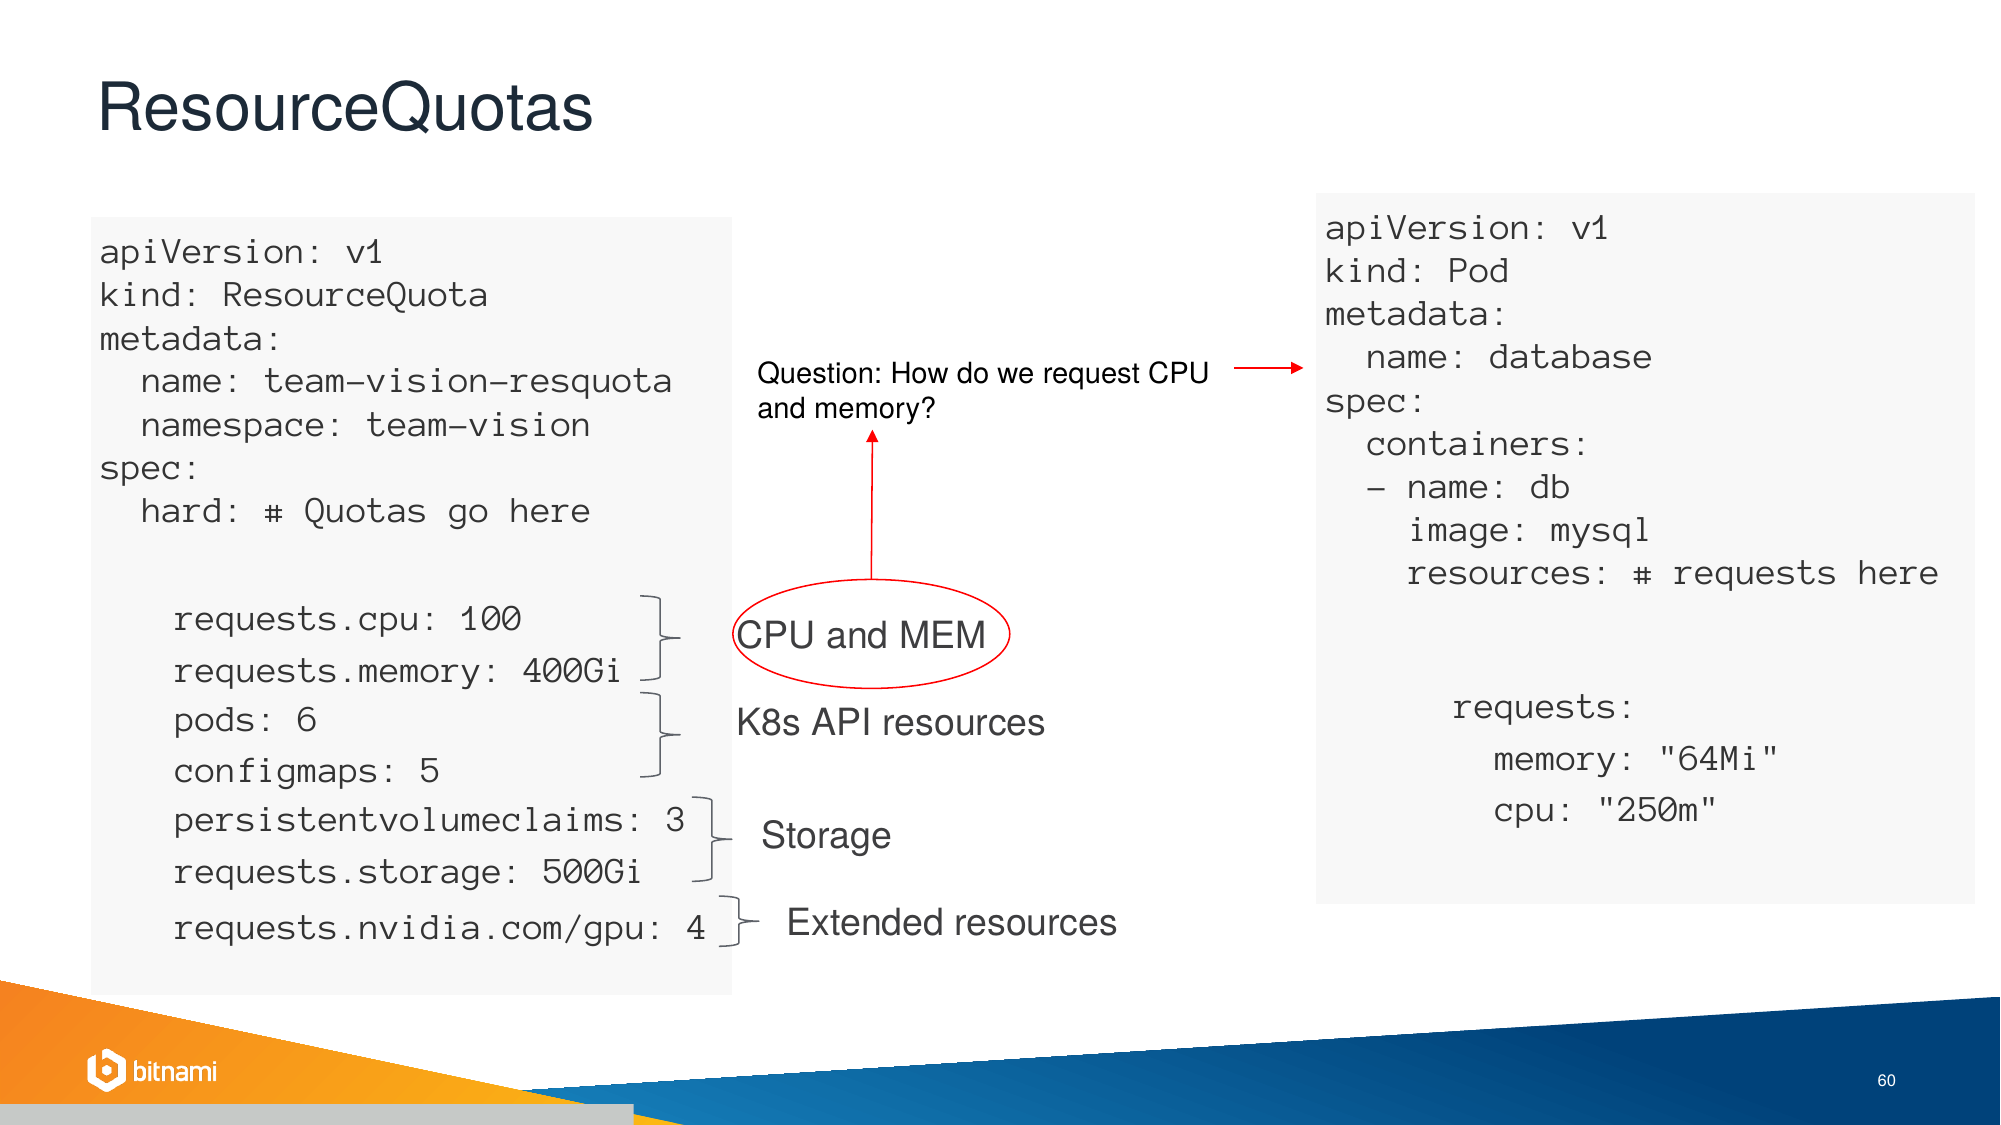

# ResourceQuotas
| apiVersion: v1 kind: Pod metadata: name: database spec: containers: - name: db image: mysql resources: # requests here ... |
| --- |
| apiVersion: v1 kind: ResourceQuota metadata: name: team-vision-resquota namespace: team-vision spec: hard: # Quotas go here |
| --- |
Question: How do we request CPU
and memory?

    requests.cpu: 100
    requests.memory: 400Gi
CPU and MEM

      requests:
        memory: "64Mi"
        cpu: "250m"
K8s API resources
    pods: 6
    configmaps: 5

    persistentvolumeclaims: 3
    requests.storage: 500Gi
Storage

Extended resources
    requests.nvidia.com/gpu: 4

60